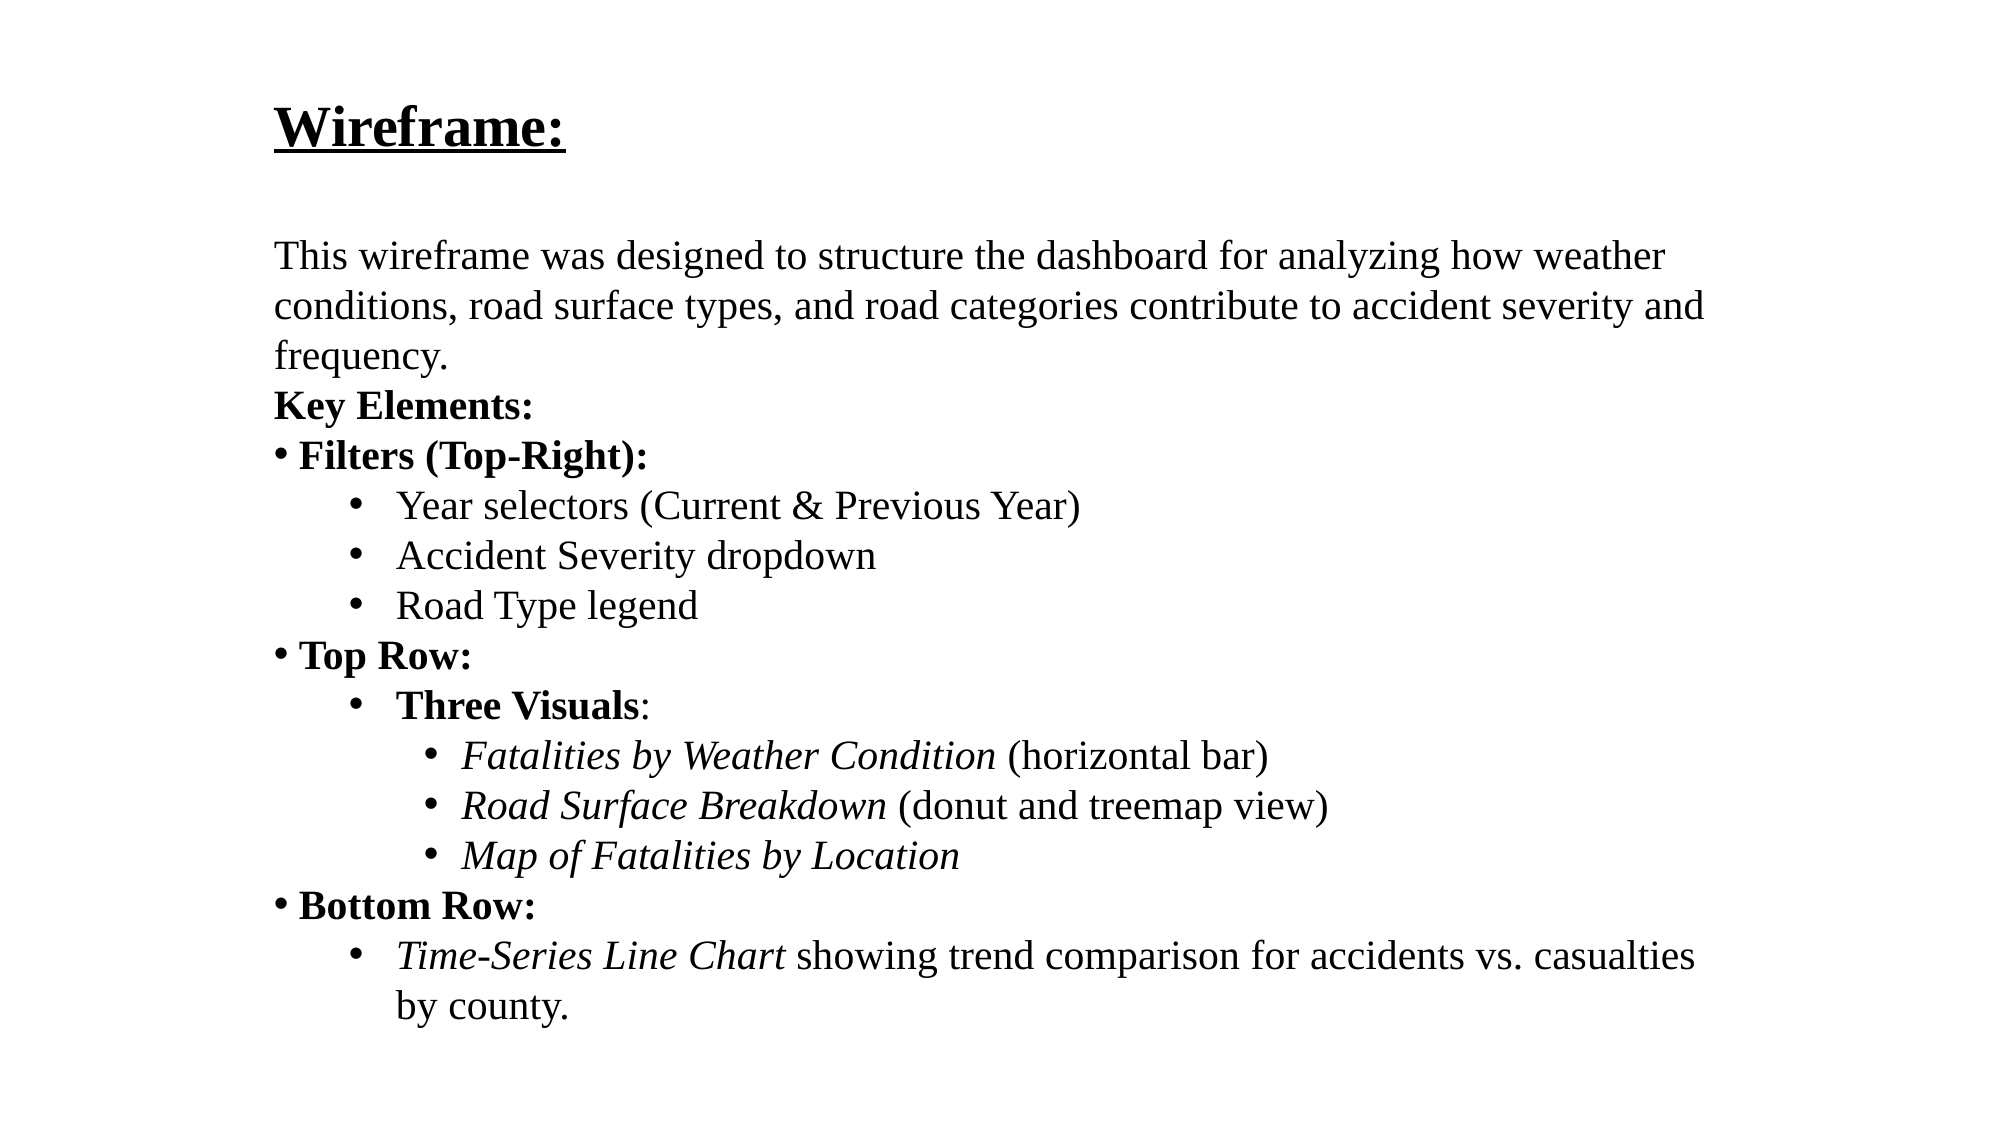

Wireframe:

This wireframe was designed to structure the dashboard for analyzing how weather conditions, road surface types, and road categories contribute to accident severity and frequency.
Key Elements:
 Filters (Top-Right):
Year selectors (Current & Previous Year)
Accident Severity dropdown
Road Type legend
 Top Row:
Three Visuals:
Fatalities by Weather Condition (horizontal bar)
Road Surface Breakdown (donut and treemap view)
Map of Fatalities by Location
 Bottom Row:
Time-Series Line Chart showing trend comparison for accidents vs. casualties by county.